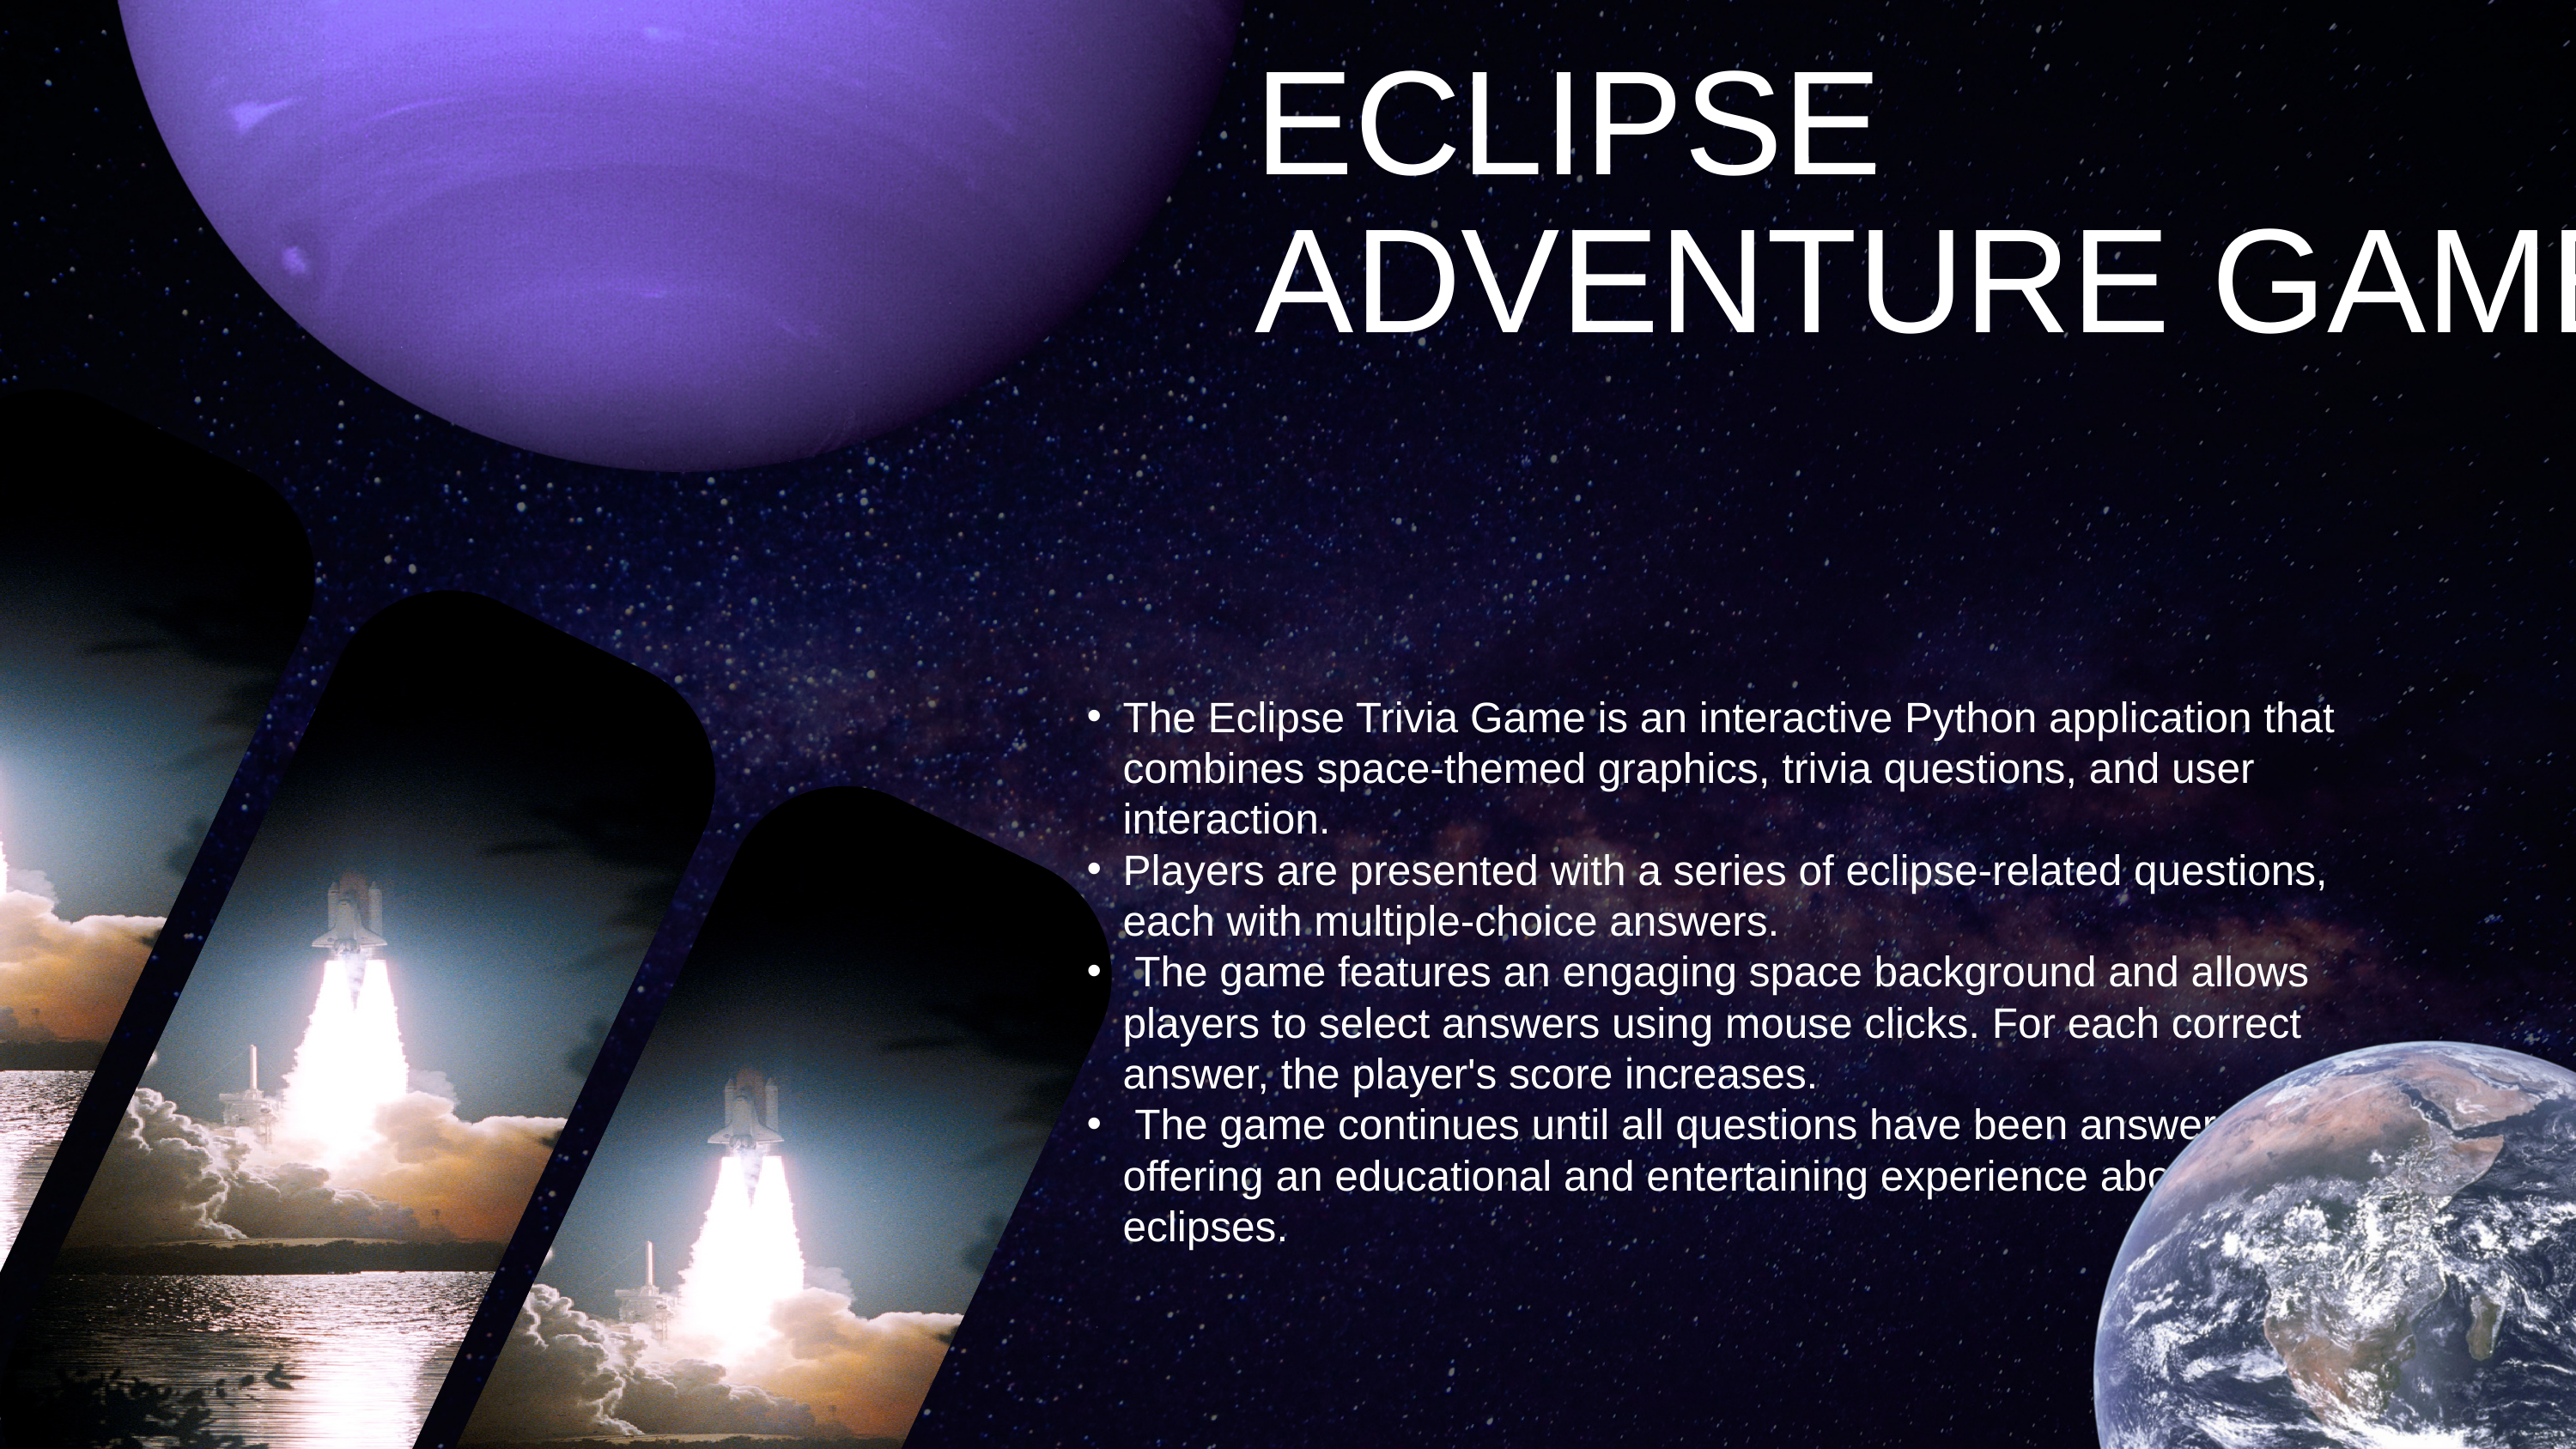

ECLIPSE ADVENTURE GAME

The Eclipse Trivia Game is an interactive Python application that combines space-themed graphics, trivia questions, and user interaction.
Players are presented with a series of eclipse-related questions, each with multiple-choice answers.
 The game features an engaging space background and allows players to select answers using mouse clicks. For each correct answer, the player's score increases.
 The game continues until all questions have been answered, offering an educational and entertaining experience about eclipses.